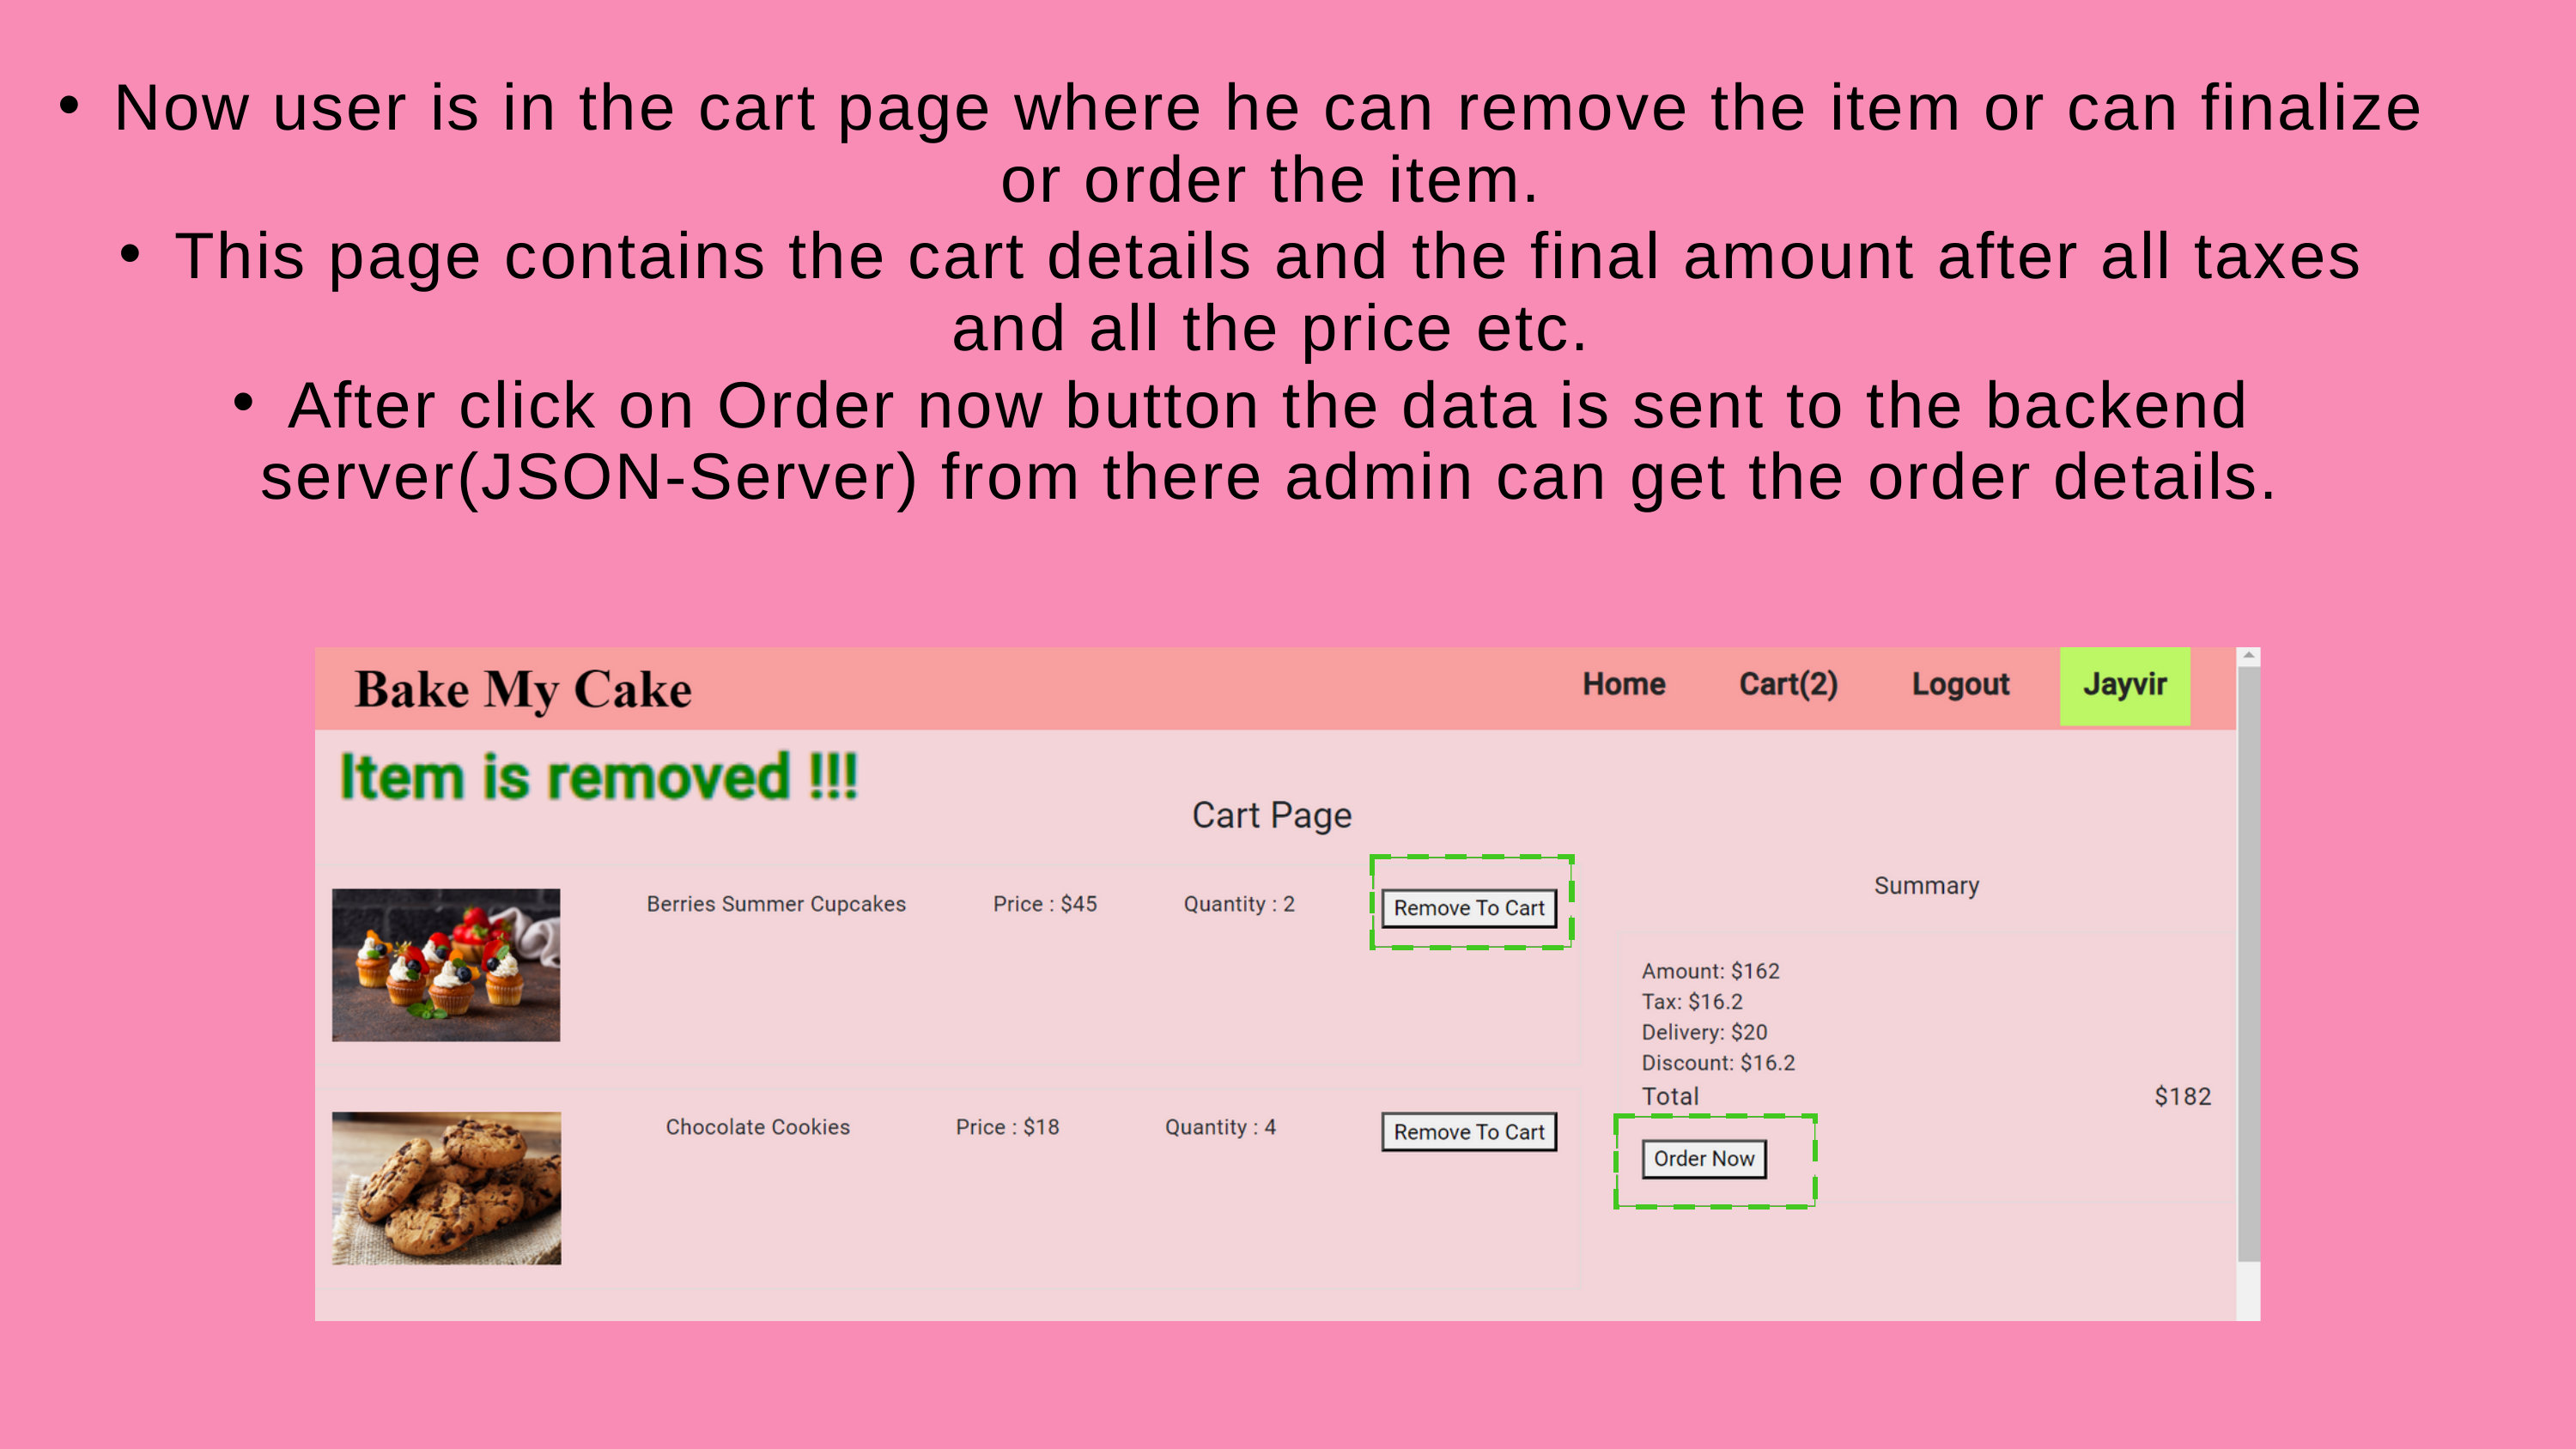

Now user is in the cart page where he can remove the item or can finalize or order the item.
This page contains the cart details and the final amount after all taxes and all the price etc.
After click on Order now button the data is sent to the backend server(JSON-Server) from there admin can get the order details.